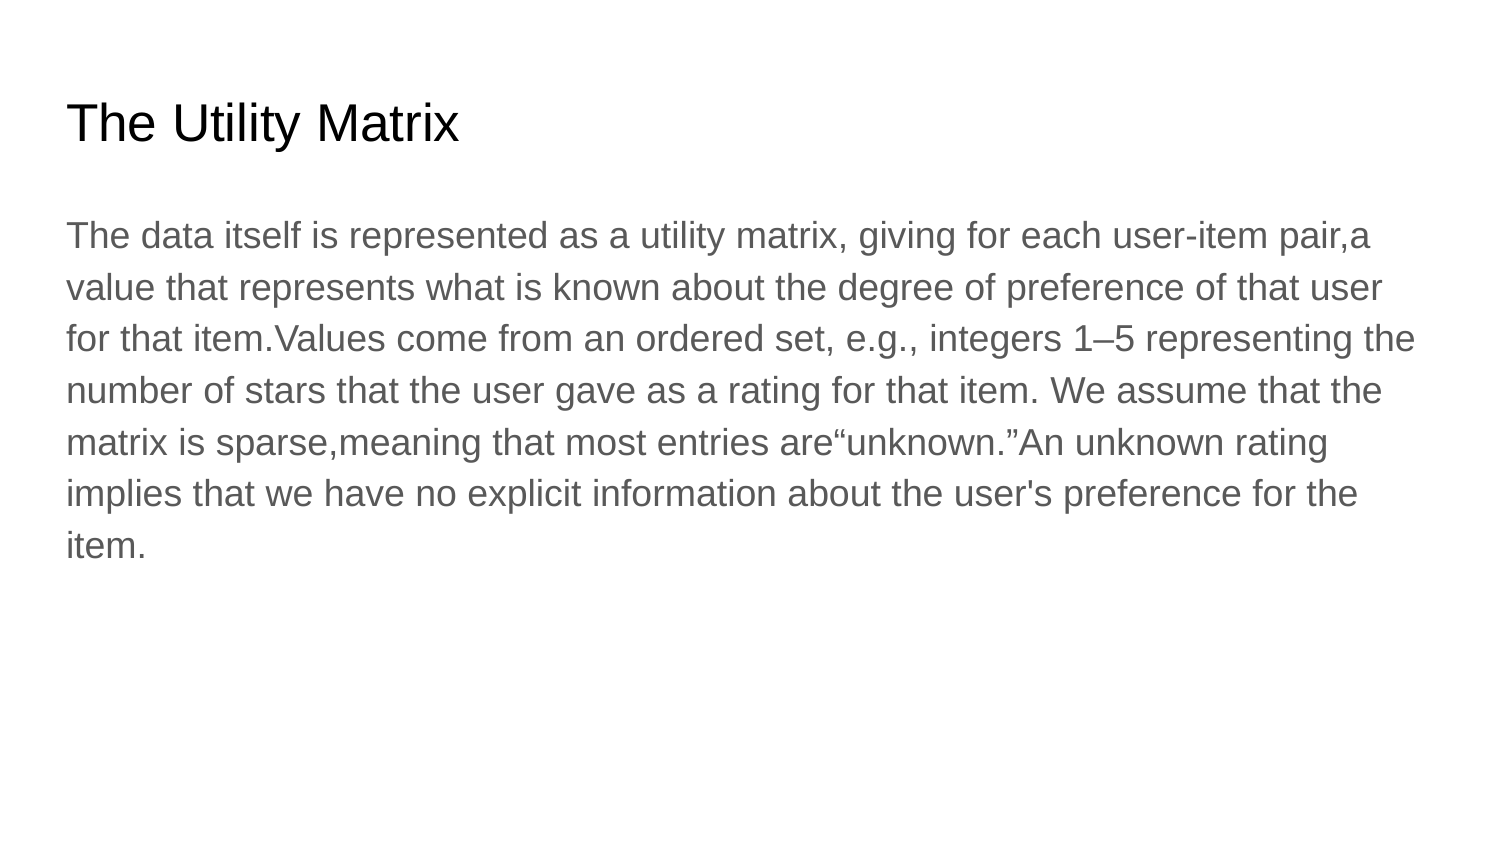

# The Utility Matrix
The data itself is represented as a utility matrix, giving for each user-item pair,a value that represents what is known about the degree of preference of that user for that item.Values come from an ordered set, e.g., integers 1–5 representing the number of stars that the user gave as a rating for that item. We assume that the matrix is sparse,meaning that most entries are“unknown.”An unknown rating implies that we have no explicit information about the user's preference for the item.